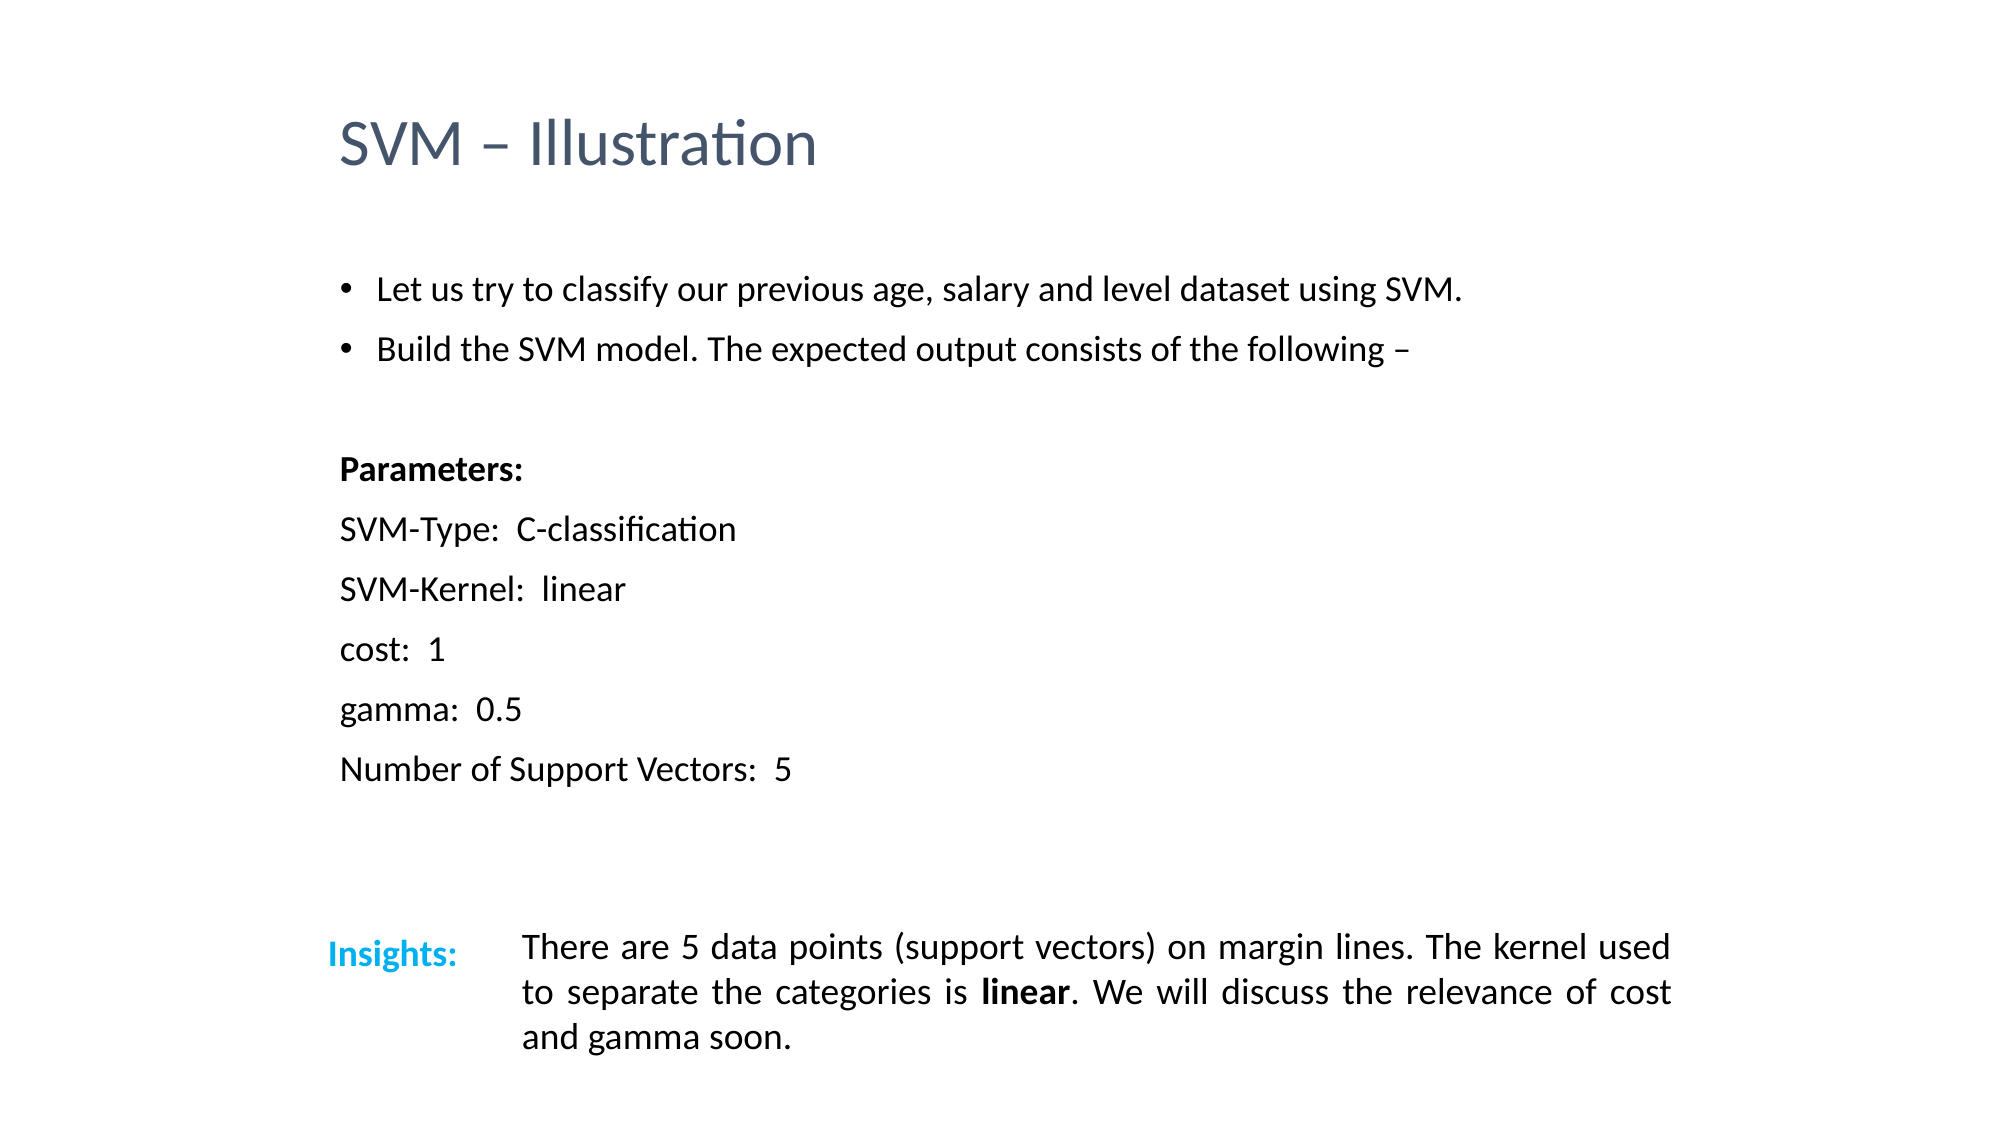

SVM – Illustration
Let us try to classify our previous age, salary and level dataset using SVM.
Build the SVM model. The expected output consists of the following –

Parameters:
SVM-Type:  C-classification
SVM-Kernel:  linear
cost:  1
gamma:  0.5
Number of Support Vectors:  5
There are 5 data points (support vectors) on margin lines. The kernel used to separate the categories is linear. We will discuss the relevance of cost and gamma soon.
Insights: